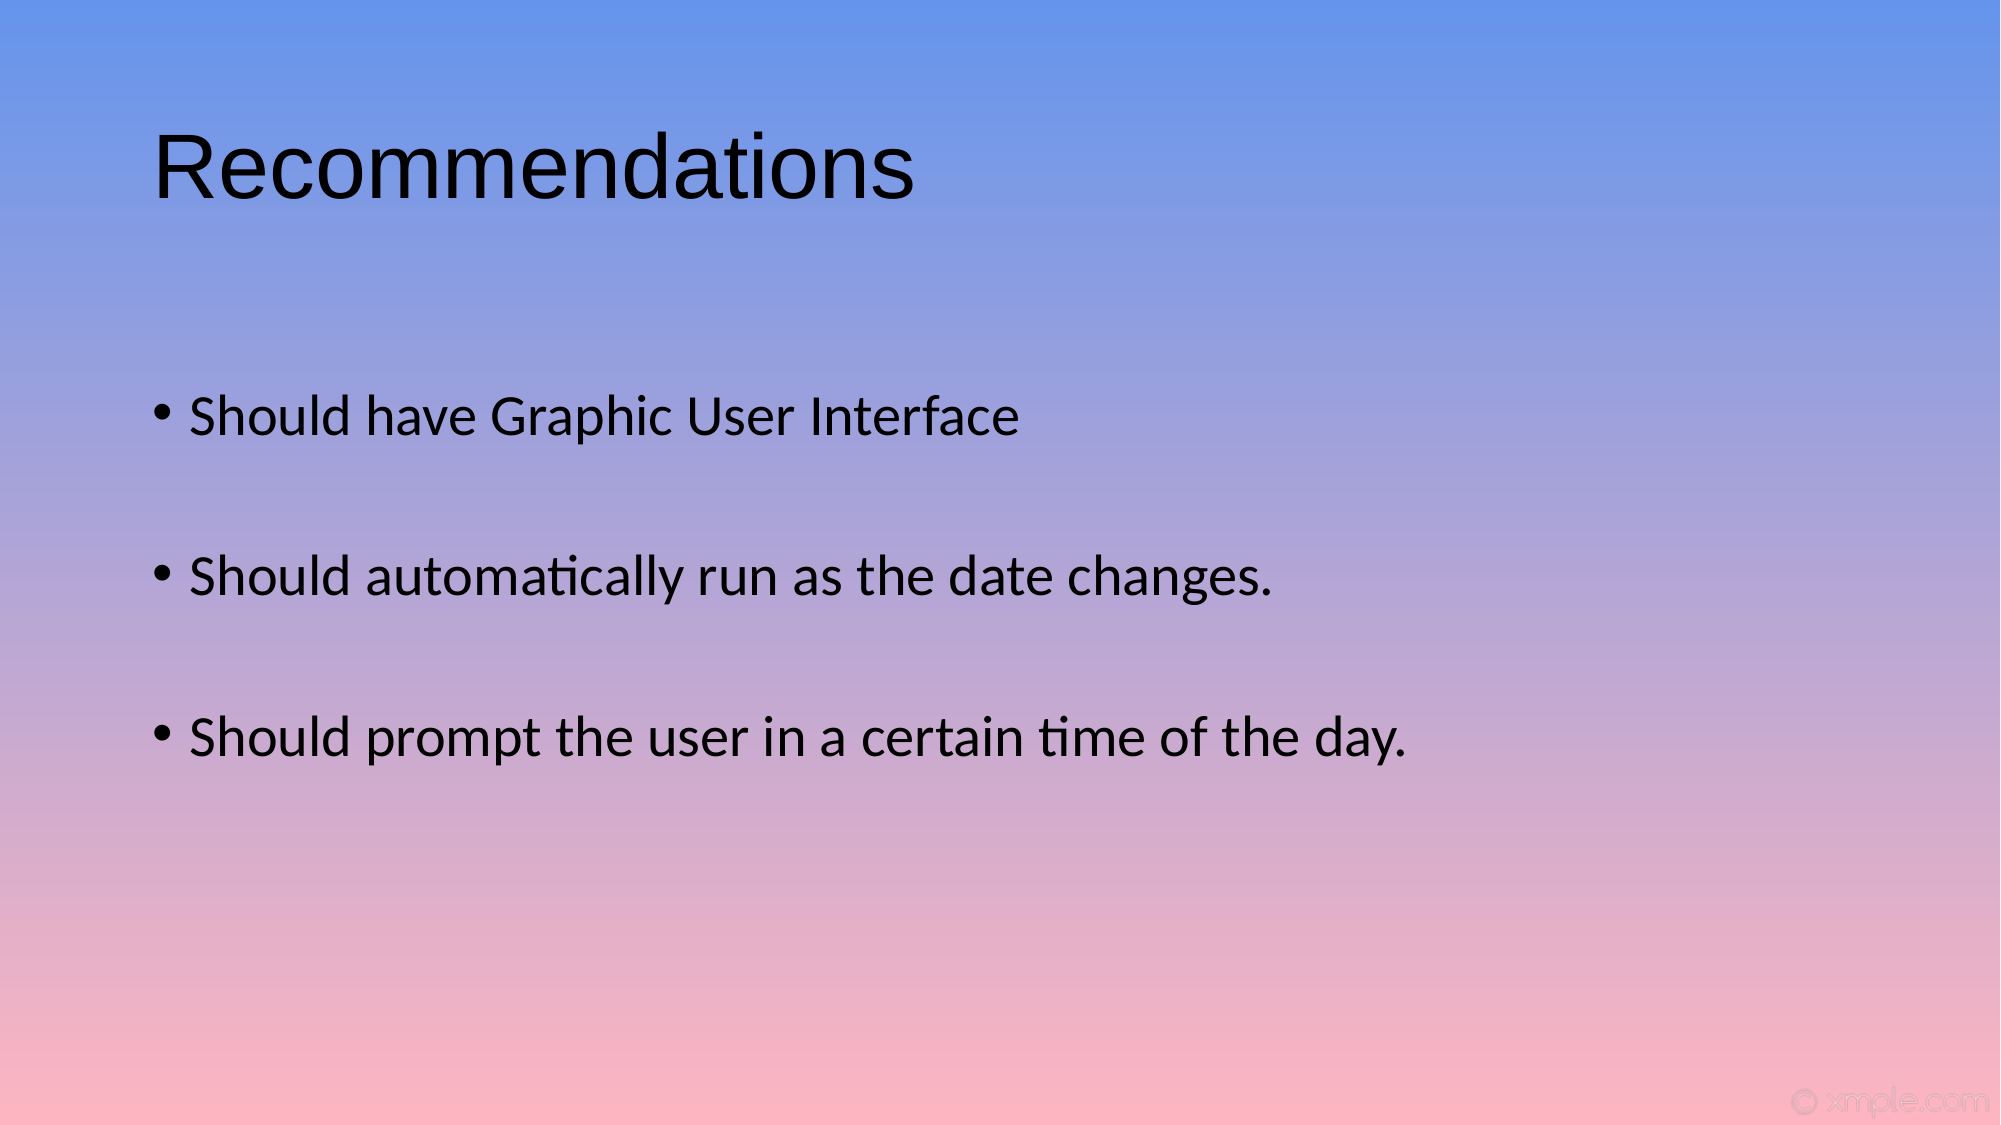

# Recommendations
Should have Graphic User Interface
Should automatically run as the date changes.
Should prompt the user in a certain time of the day.